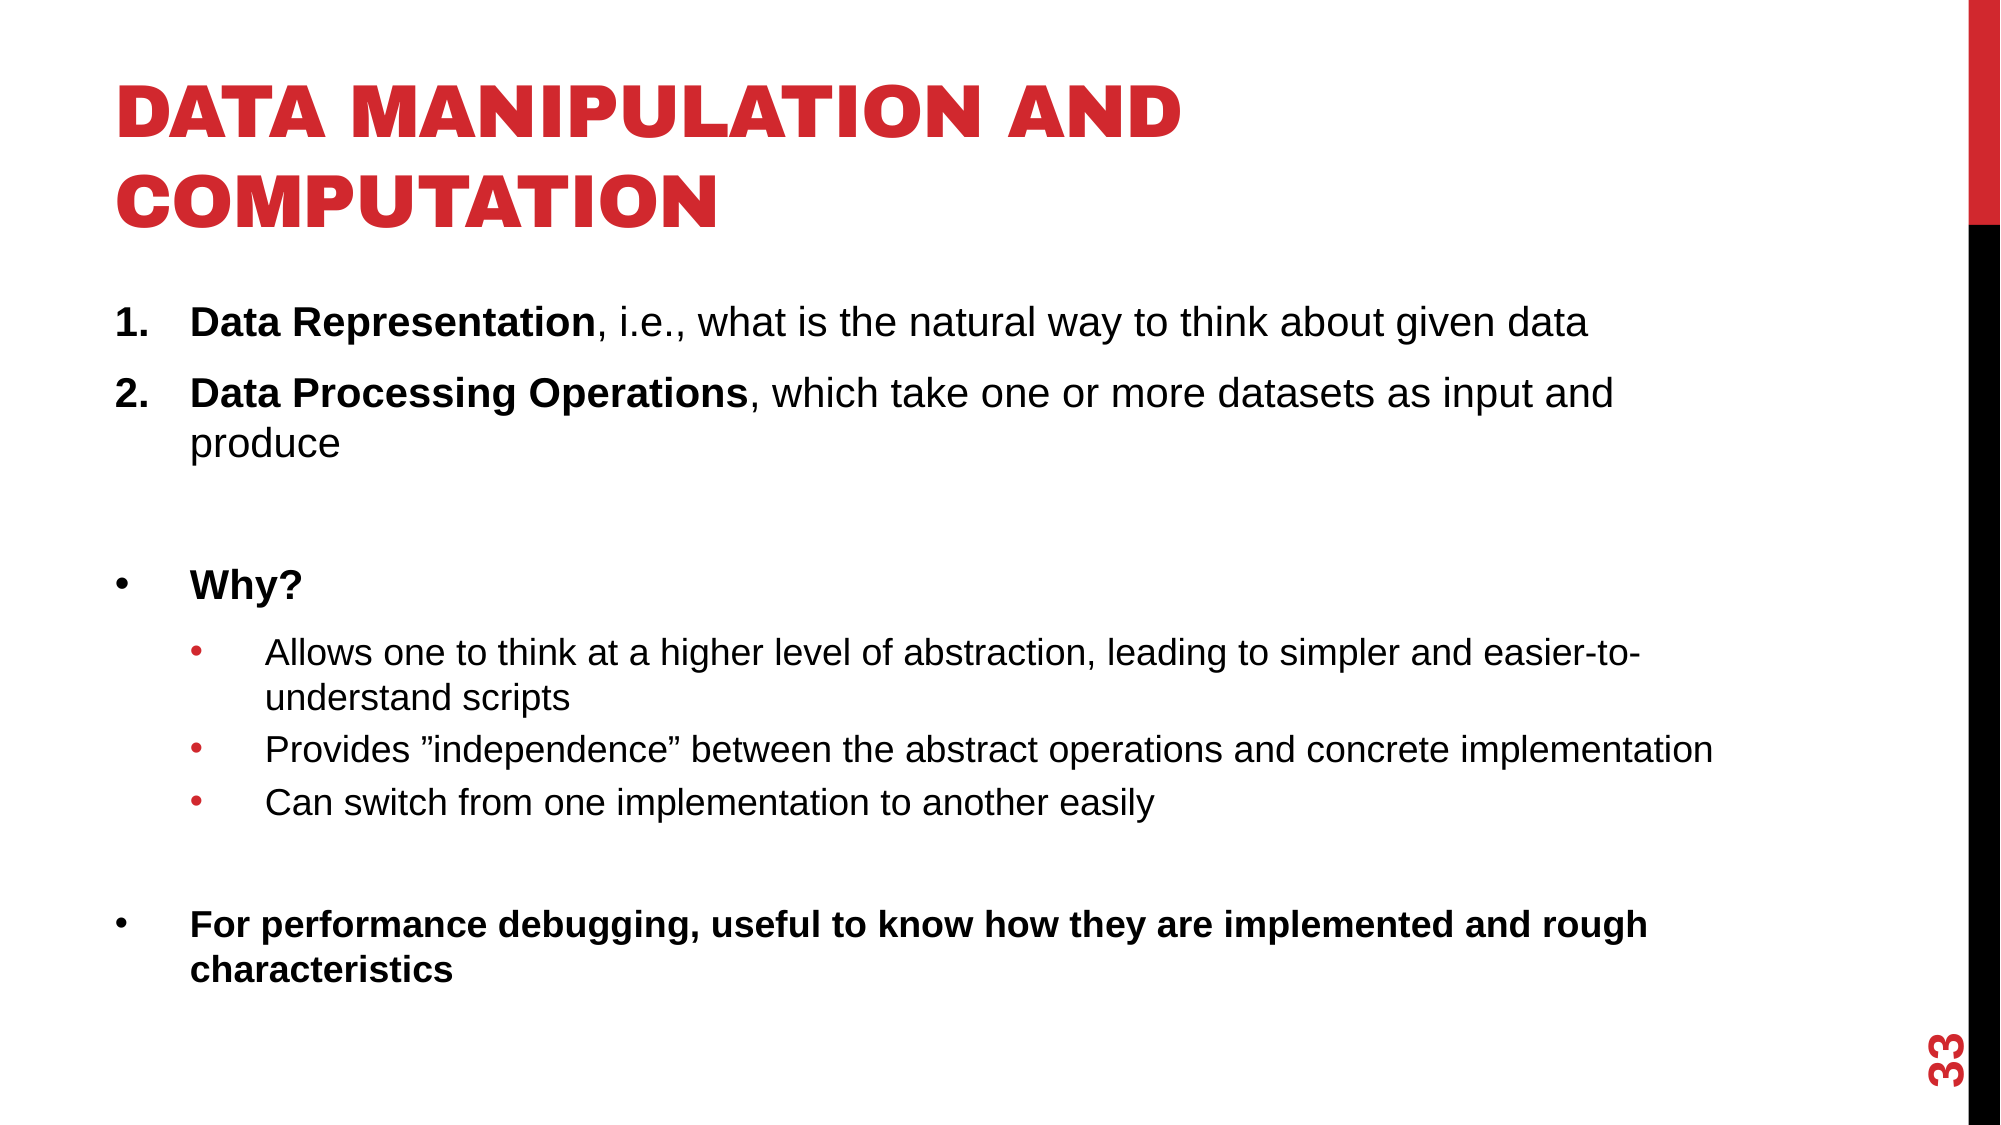

# Data Manipulation and Computation
Data Representation, i.e., what is the natural way to think about given data
Data Processing Operations, which take one or more datasets as input and produce

Why?
Allows one to think at a higher level of abstraction, leading to simpler and easier-to-understand scripts
Provides ”independence” between the abstract operations and concrete implementation
Can switch from one implementation to another easily

For performance debugging, useful to know how they are implemented and rough characteristics

33